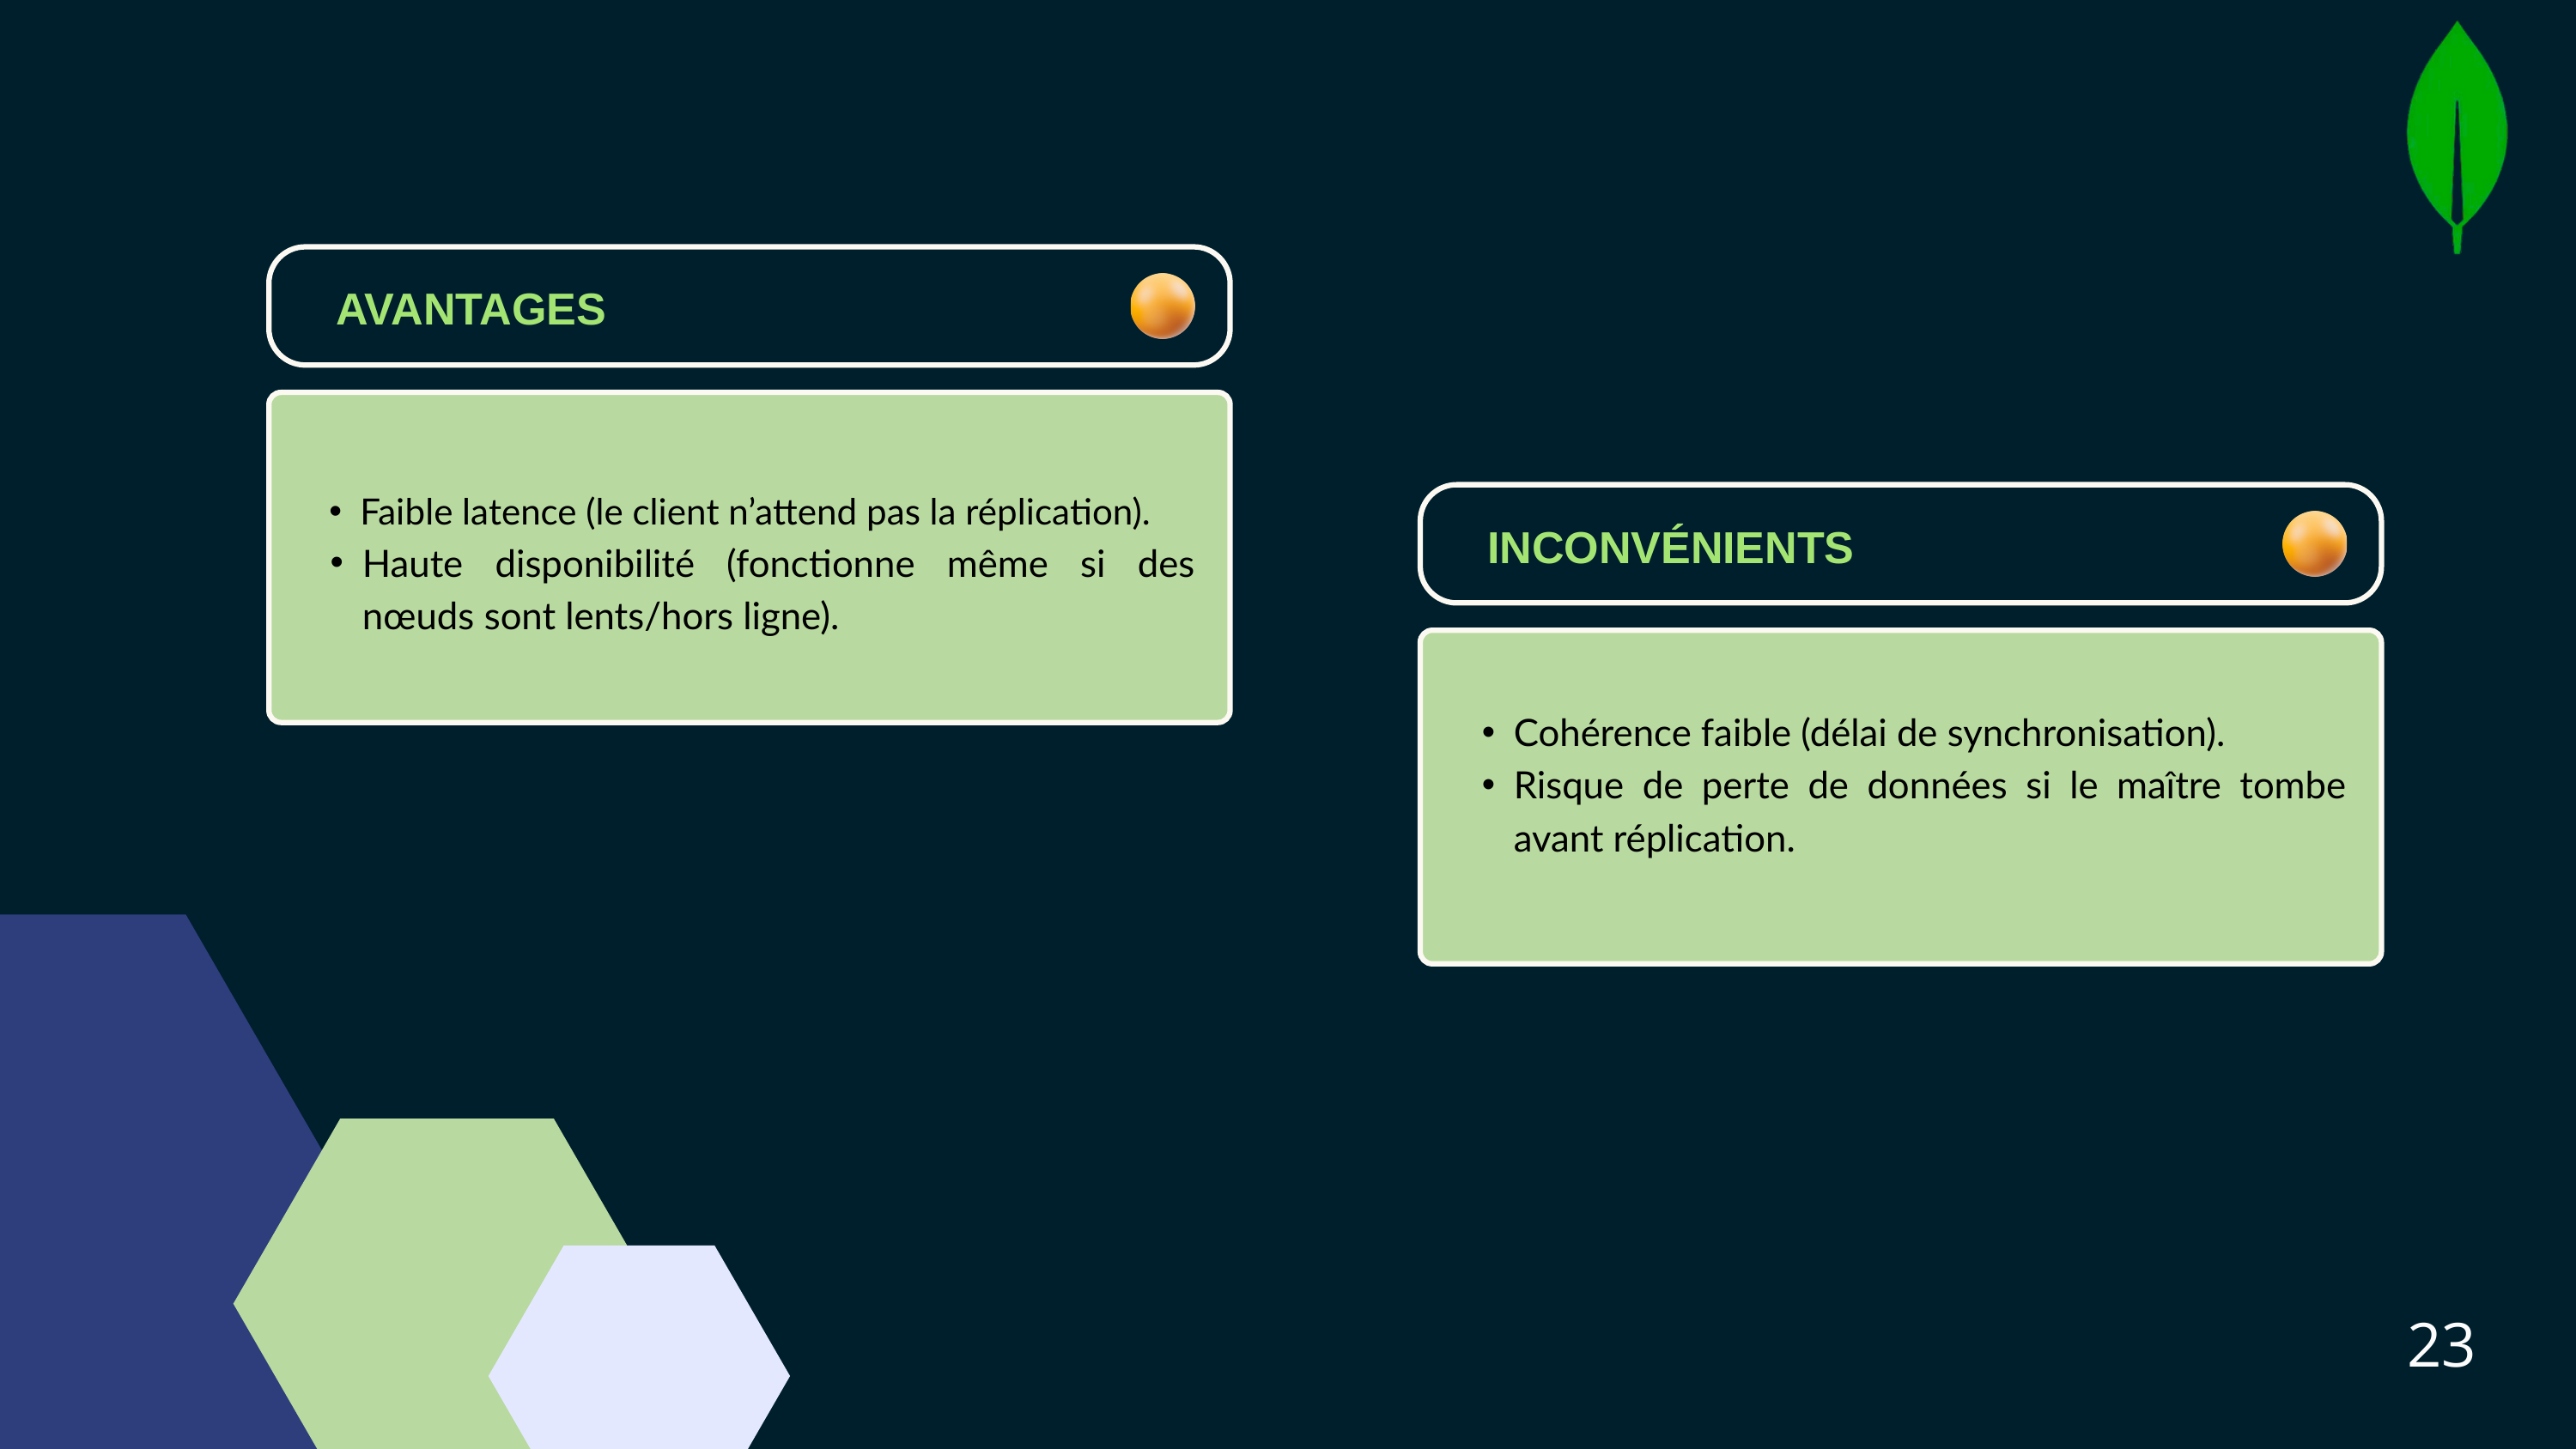

AVANTAGES

Faible latence (le client n’attend pas la réplication).
Haute disponibilité (fonctionne même si des nœuds sont lents/hors ligne).

INCONVÉNIENTS

Cohérence faible (délai de synchronisation).
Risque de perte de données si le maître tombe avant réplication.

23